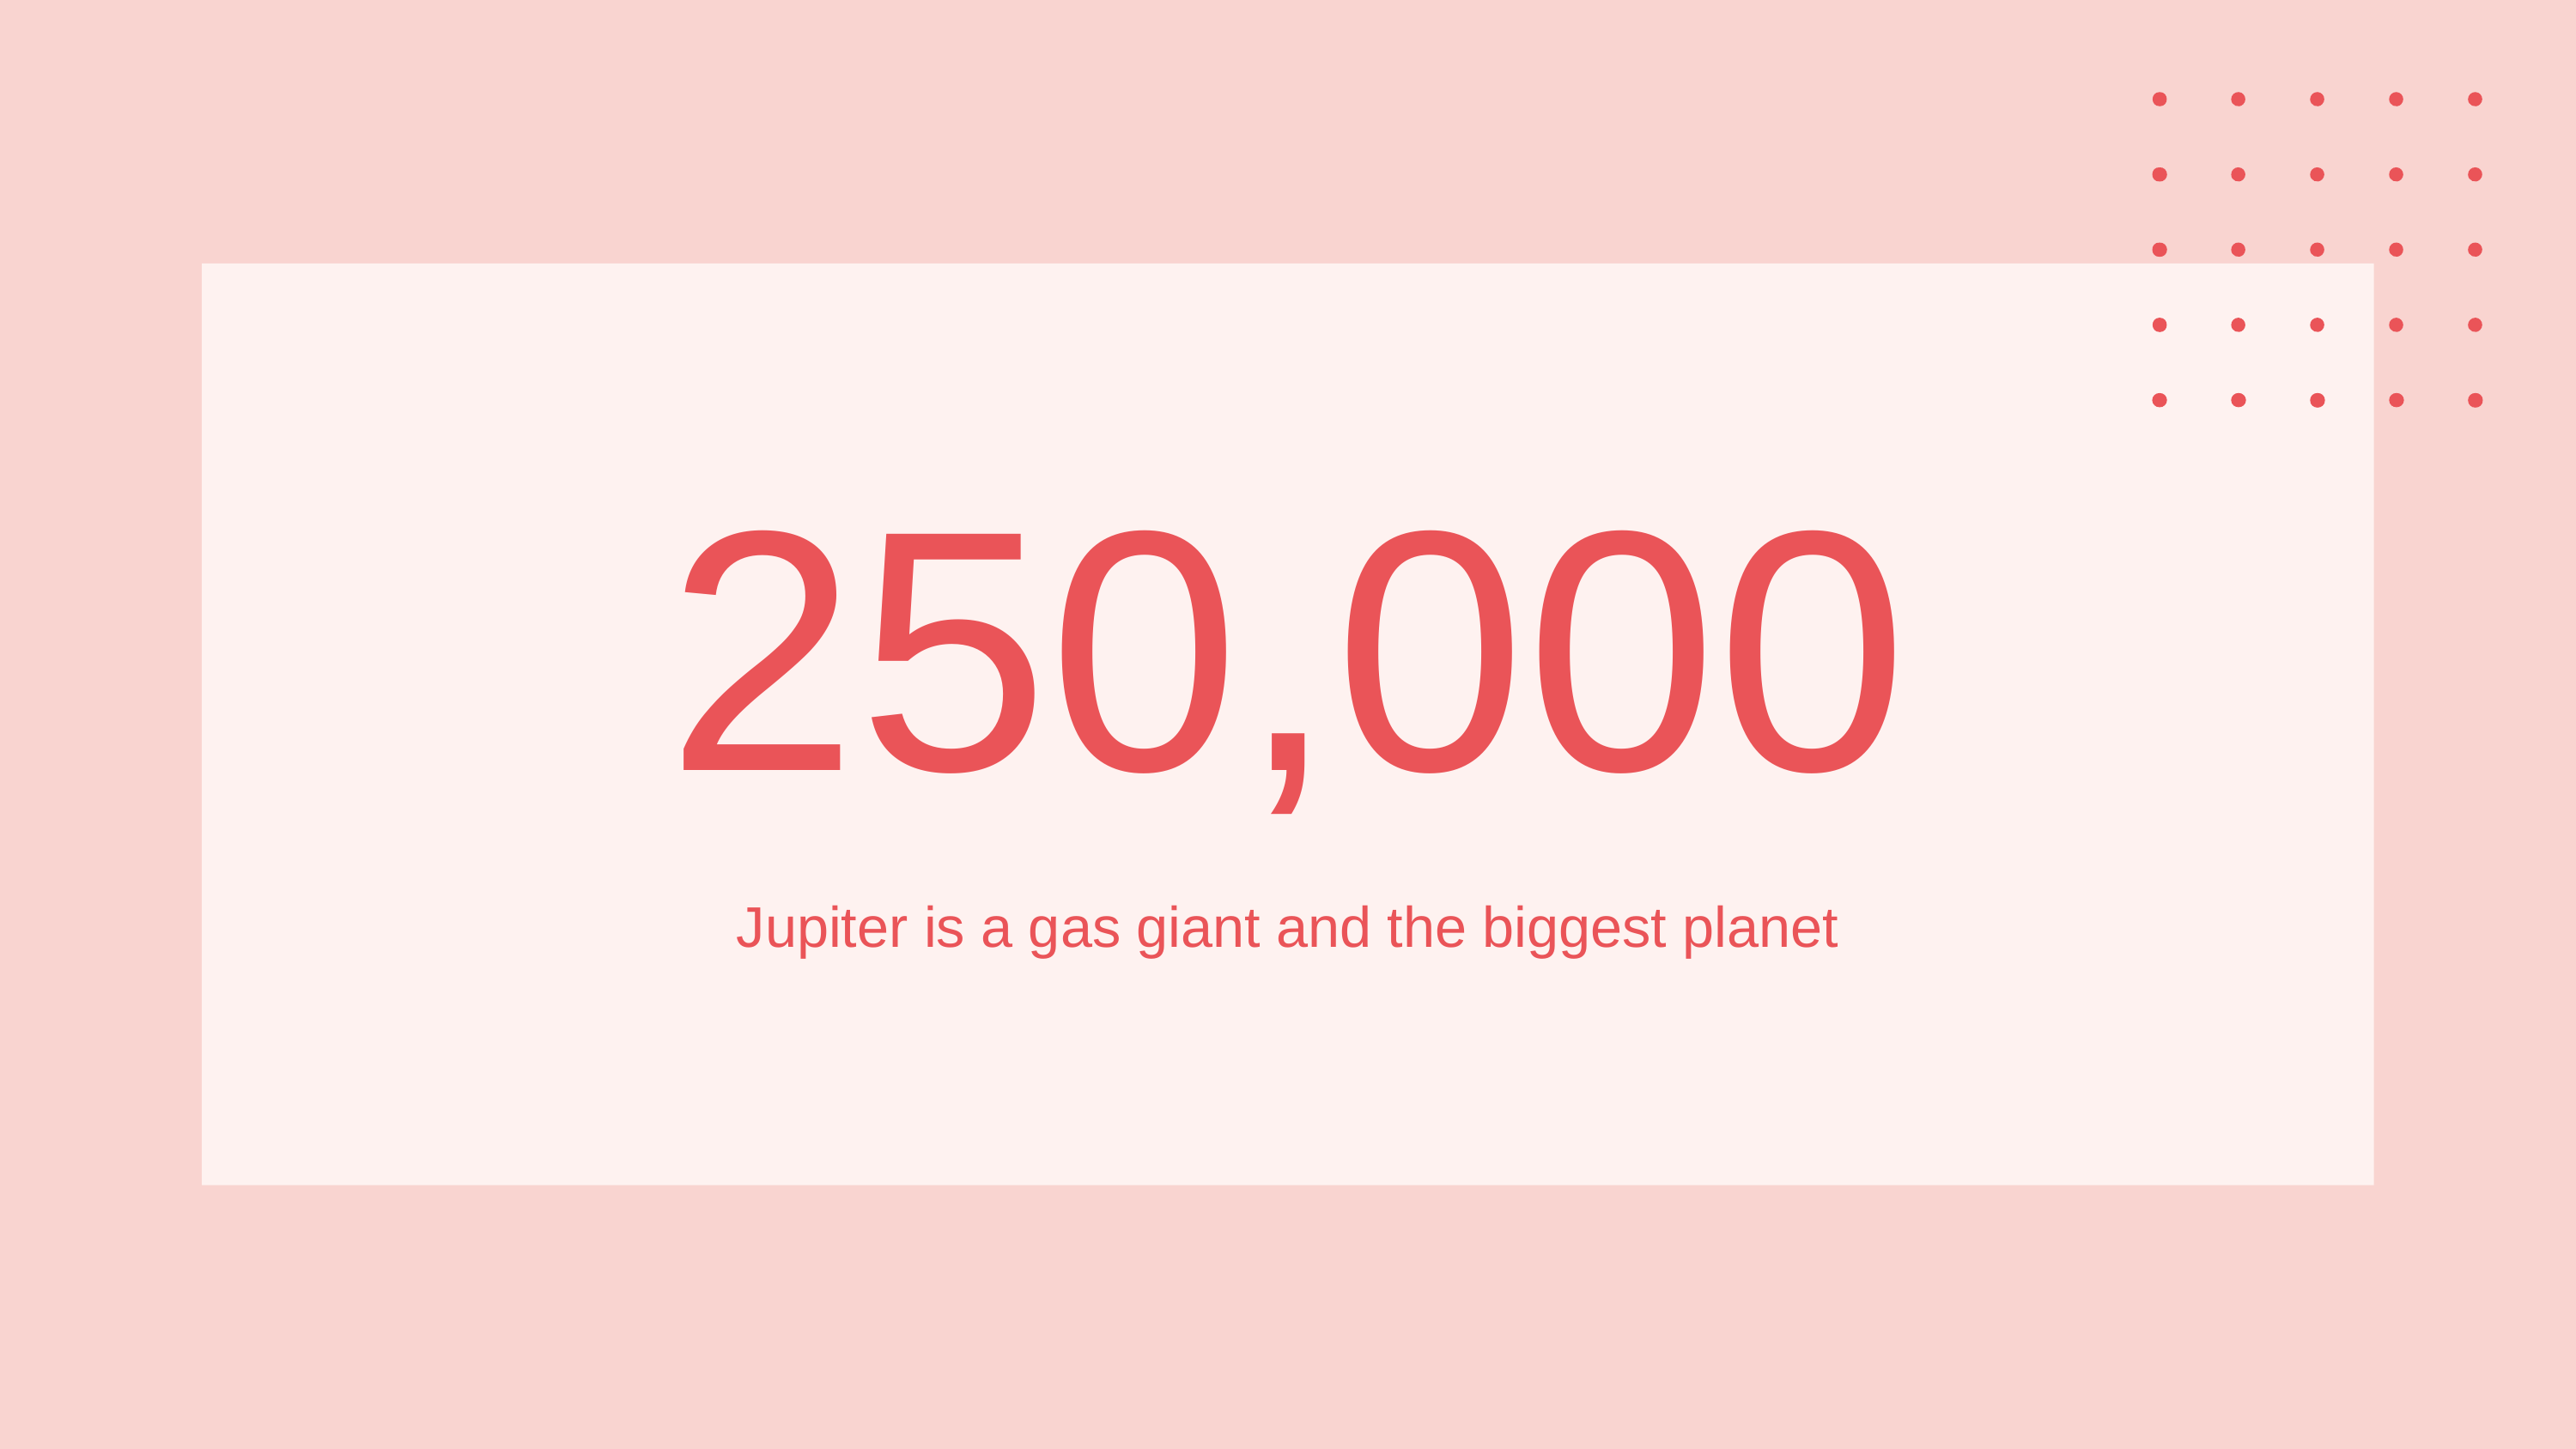

# 250,000
Jupiter is a gas giant and the biggest planet